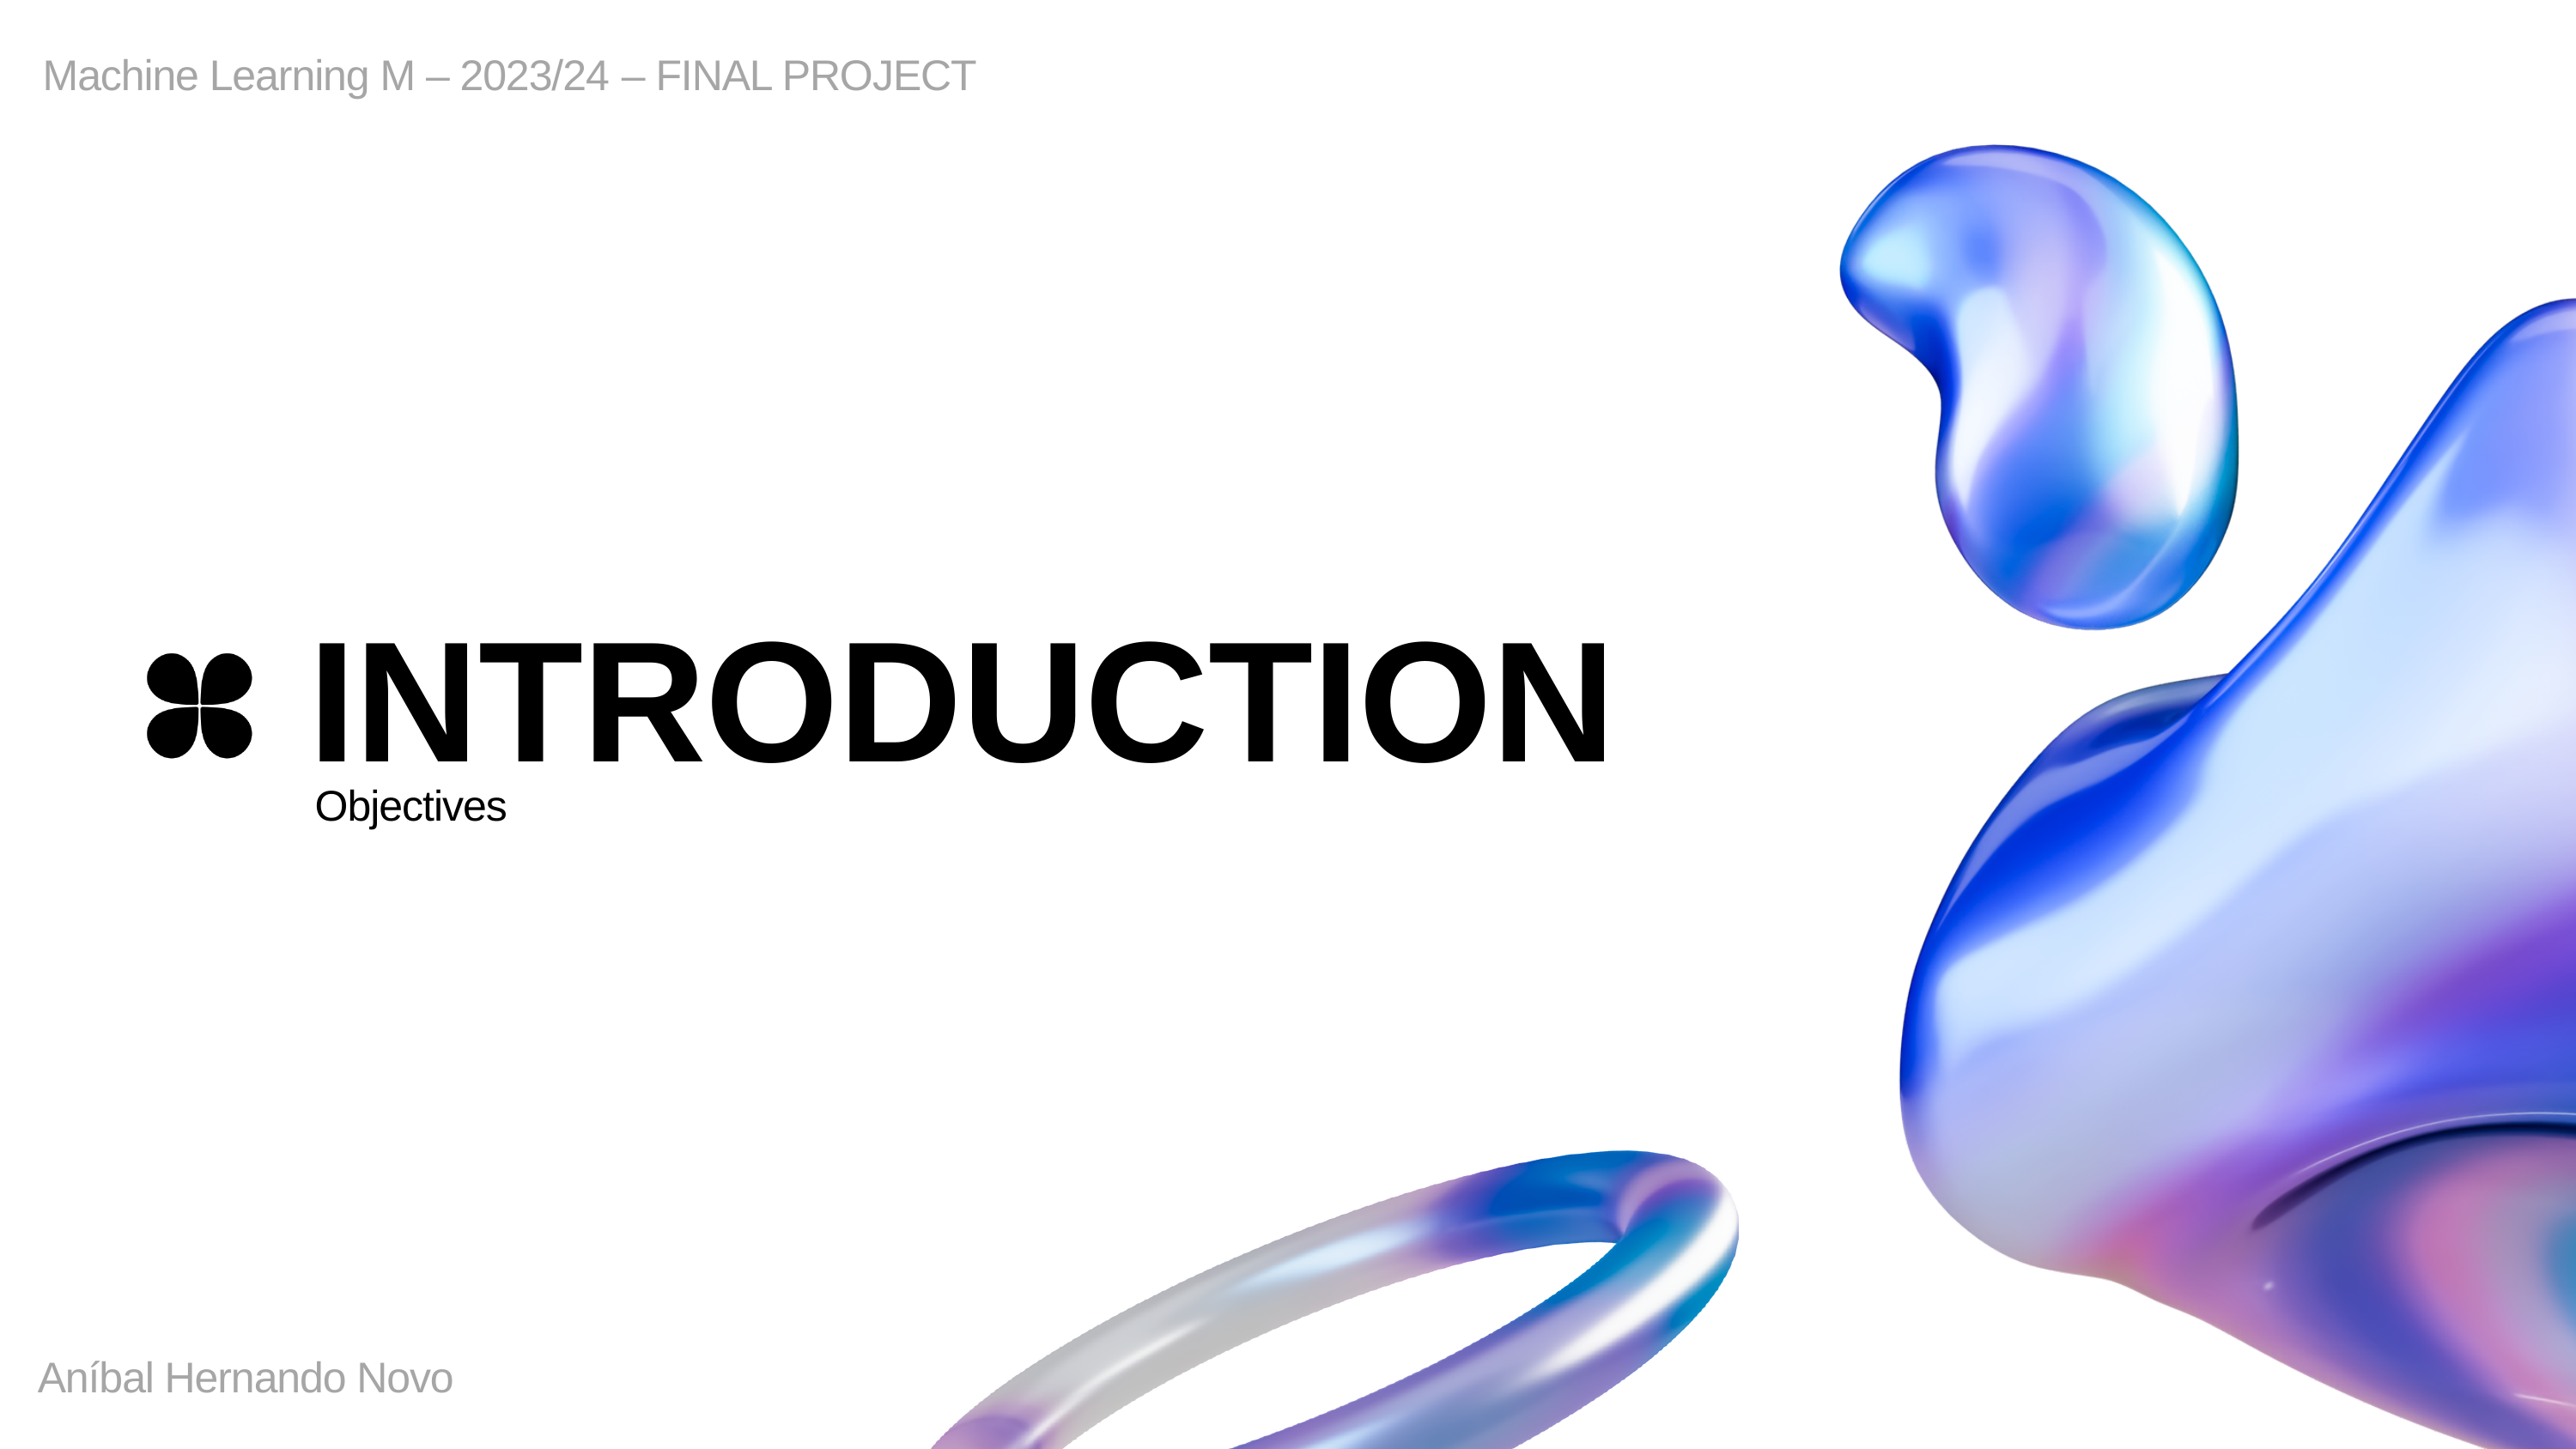

Machine Learning M – 2023/24 – FINAL PROJECT

INTRODUCTION
Objectives

Aníbal Hernando Novo